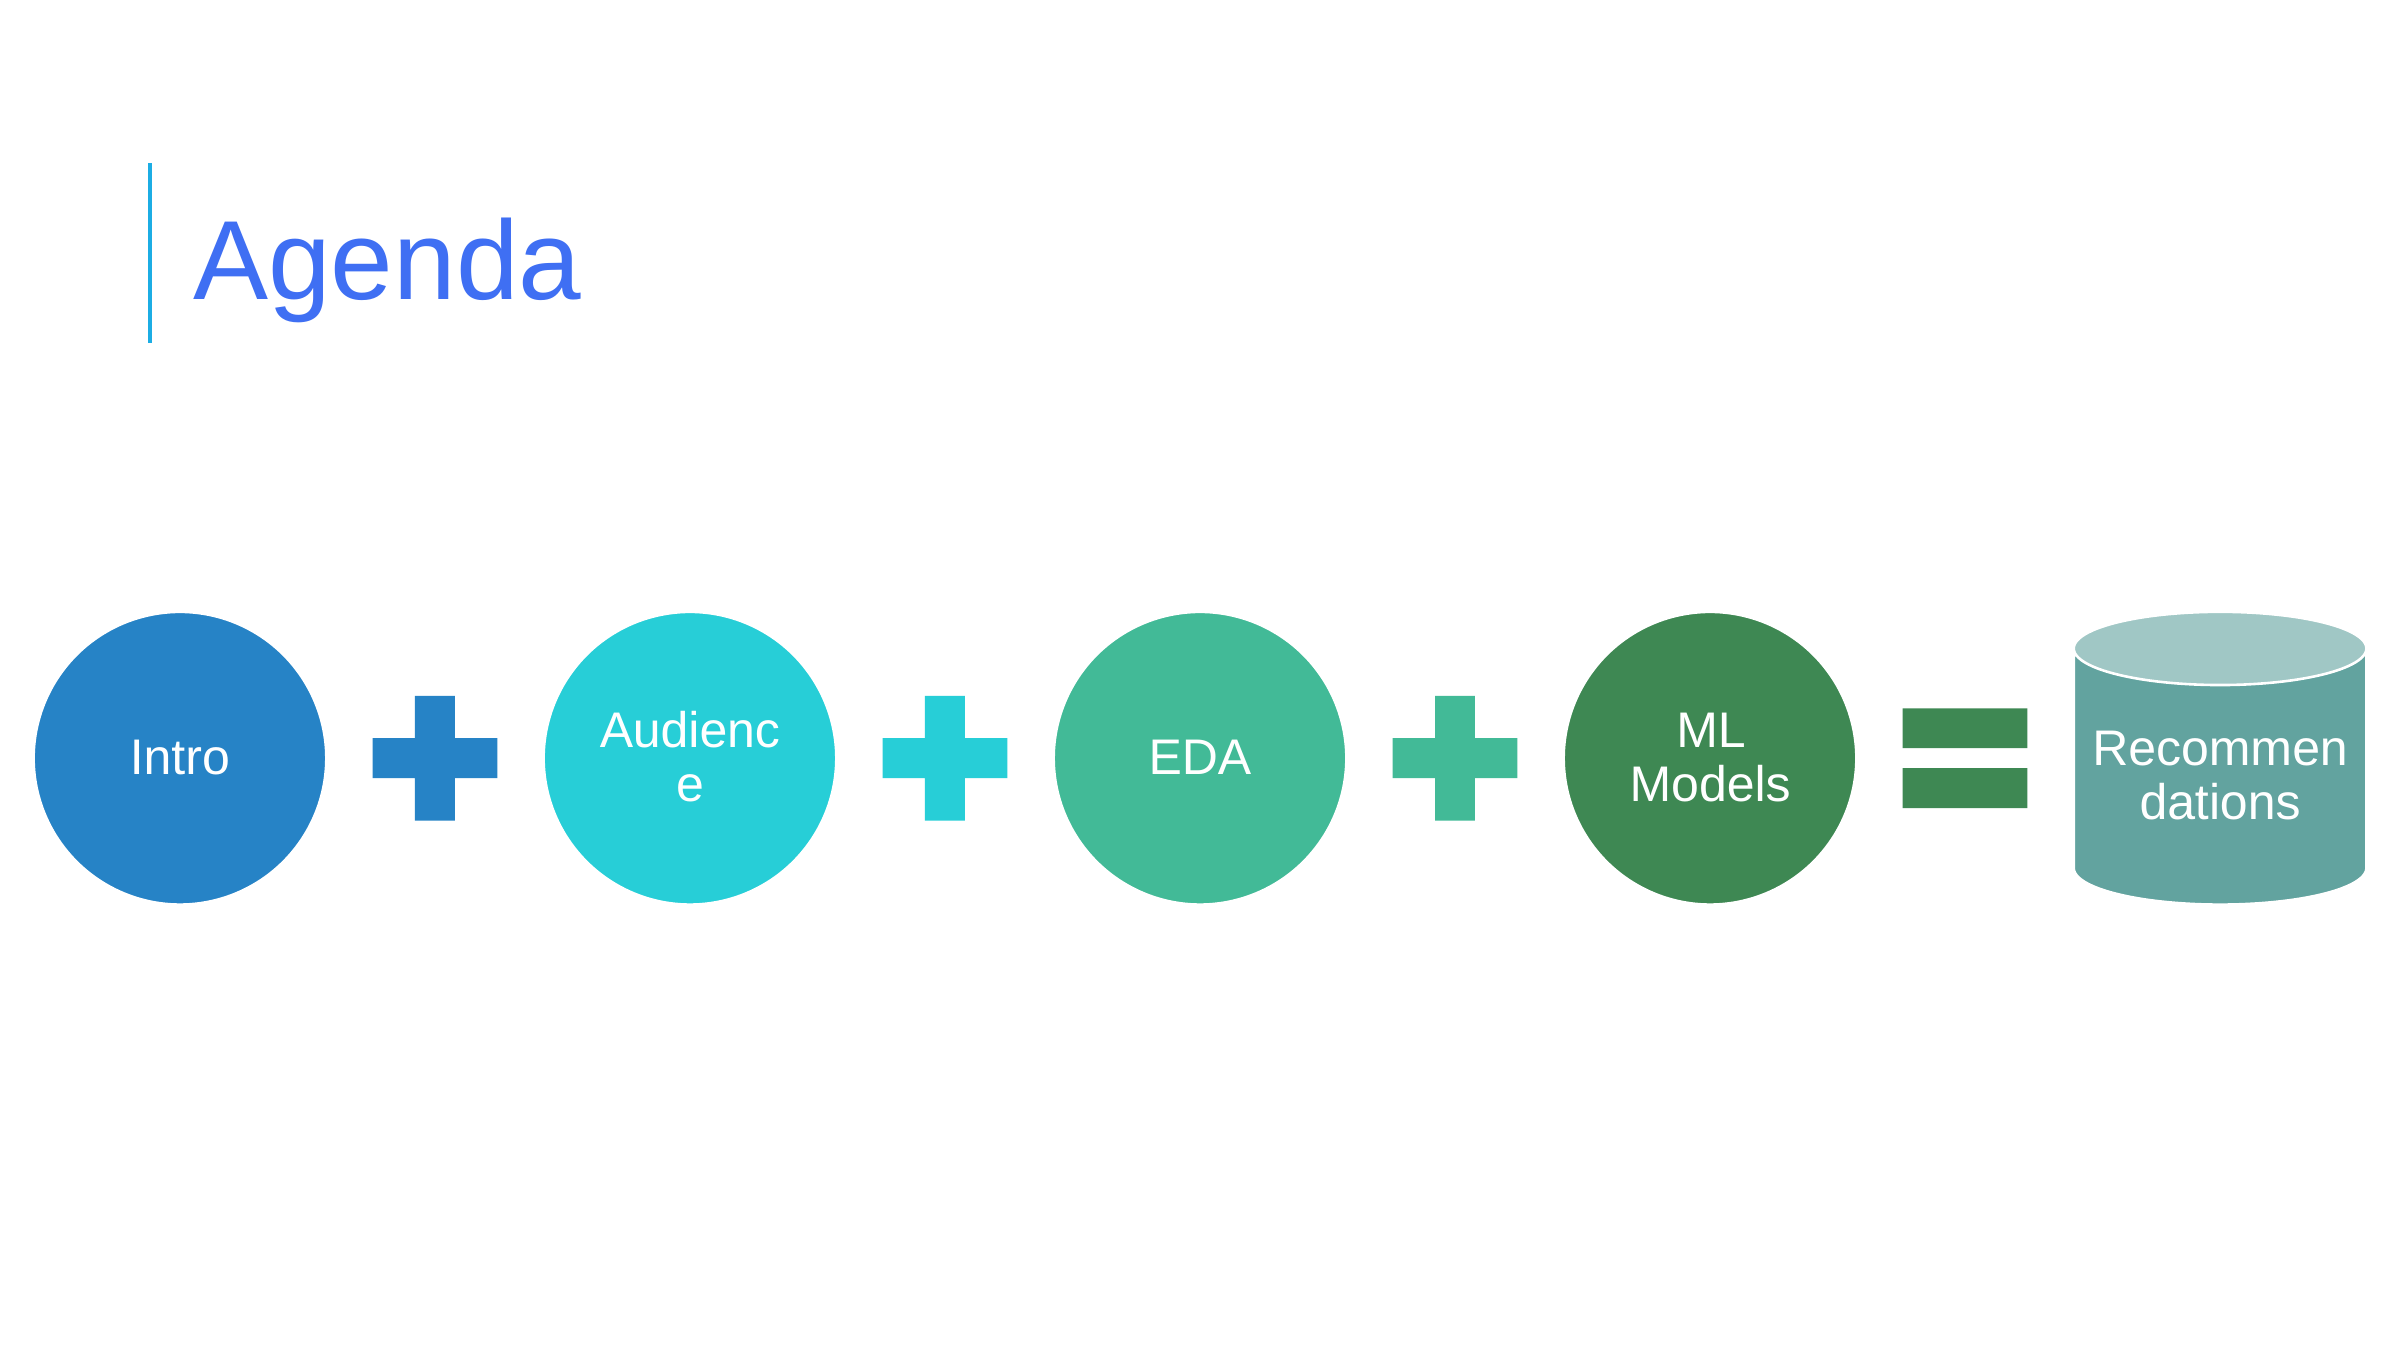

Agenda
Intro

Audience

EDA

ML Models

Recommendations